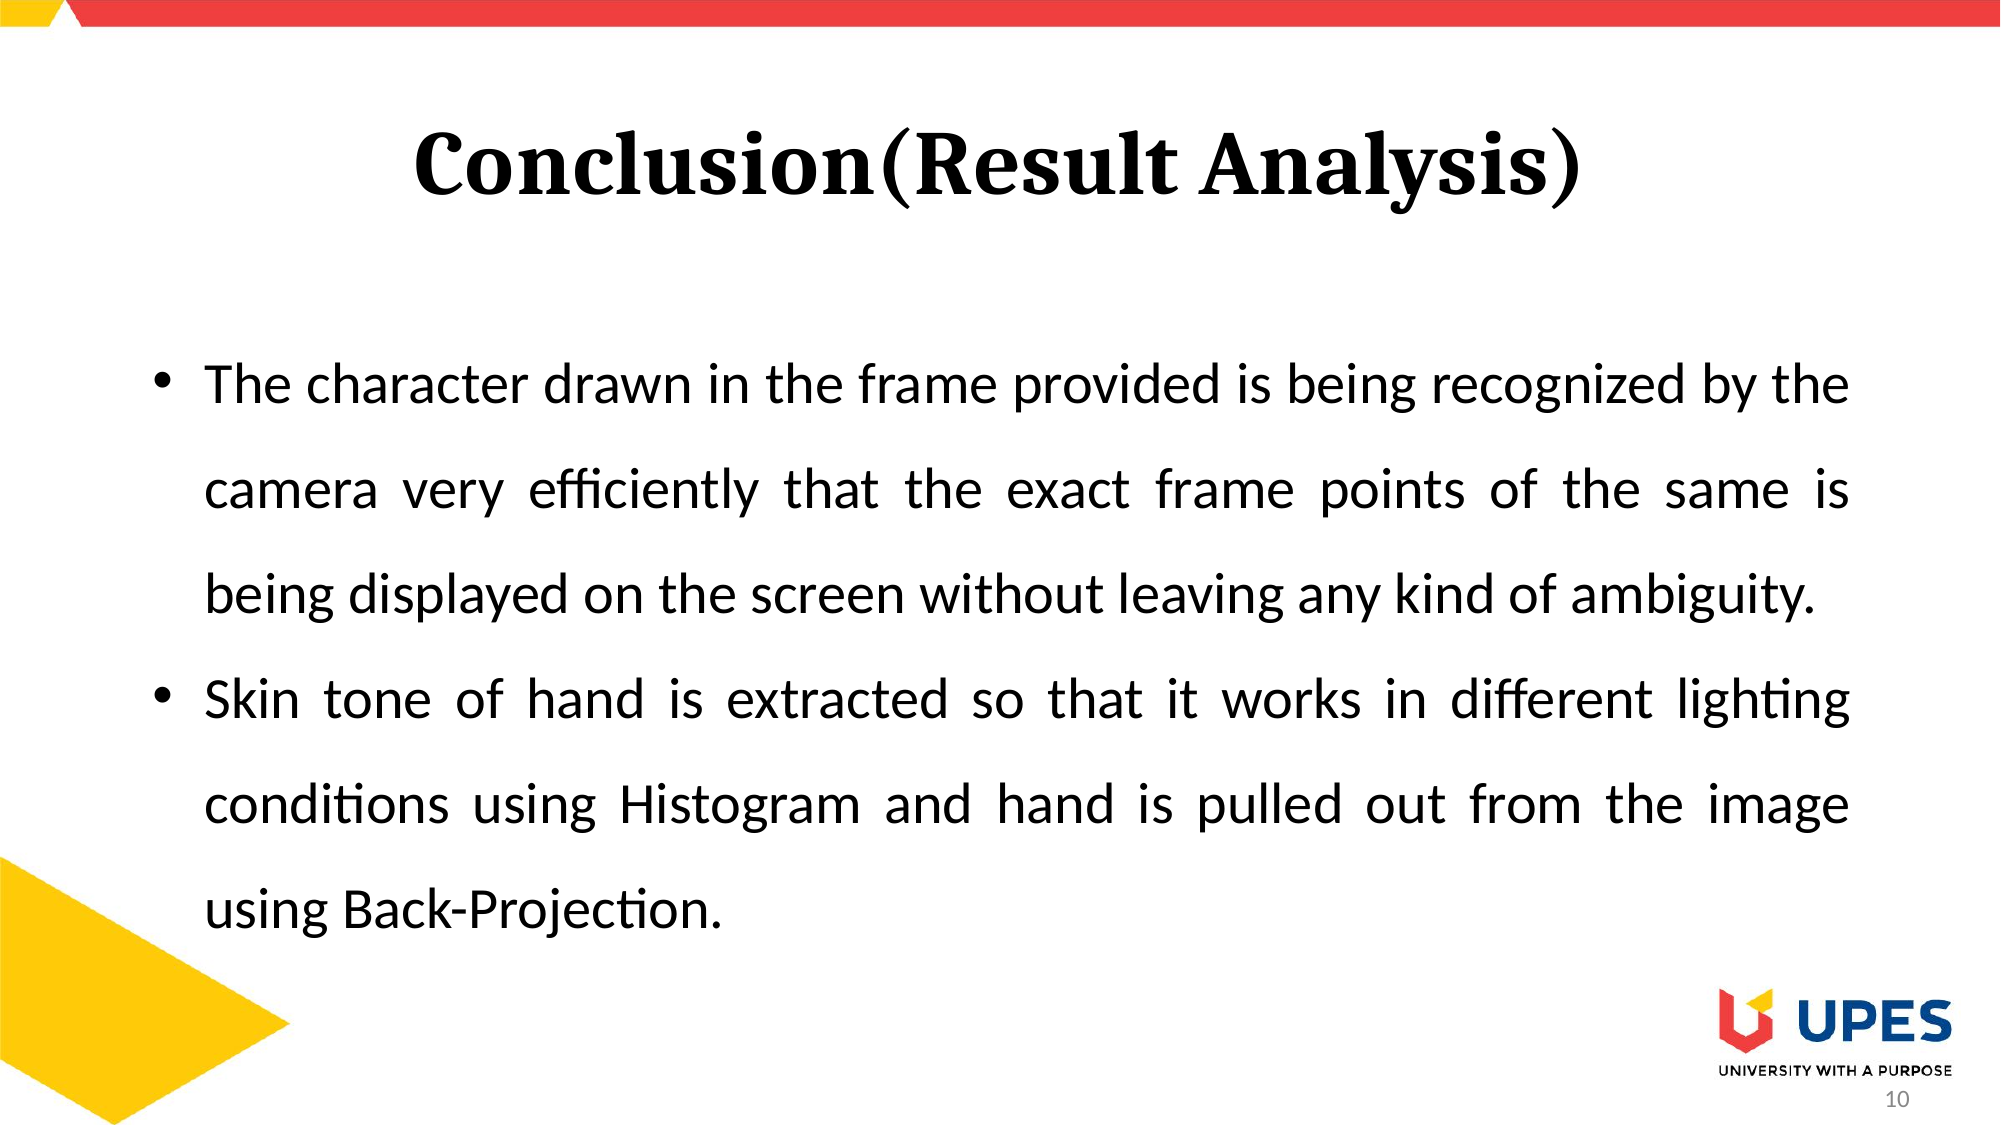

# Conclusion(Result Analysis)
The character drawn in the frame provided is being recognized by the camera very efficiently that the exact frame points of the same is being displayed on the screen without leaving any kind of ambiguity.
Skin tone of hand is extracted so that it works in different lighting conditions using Histogram and hand is pulled out from the image using Back-Projection.